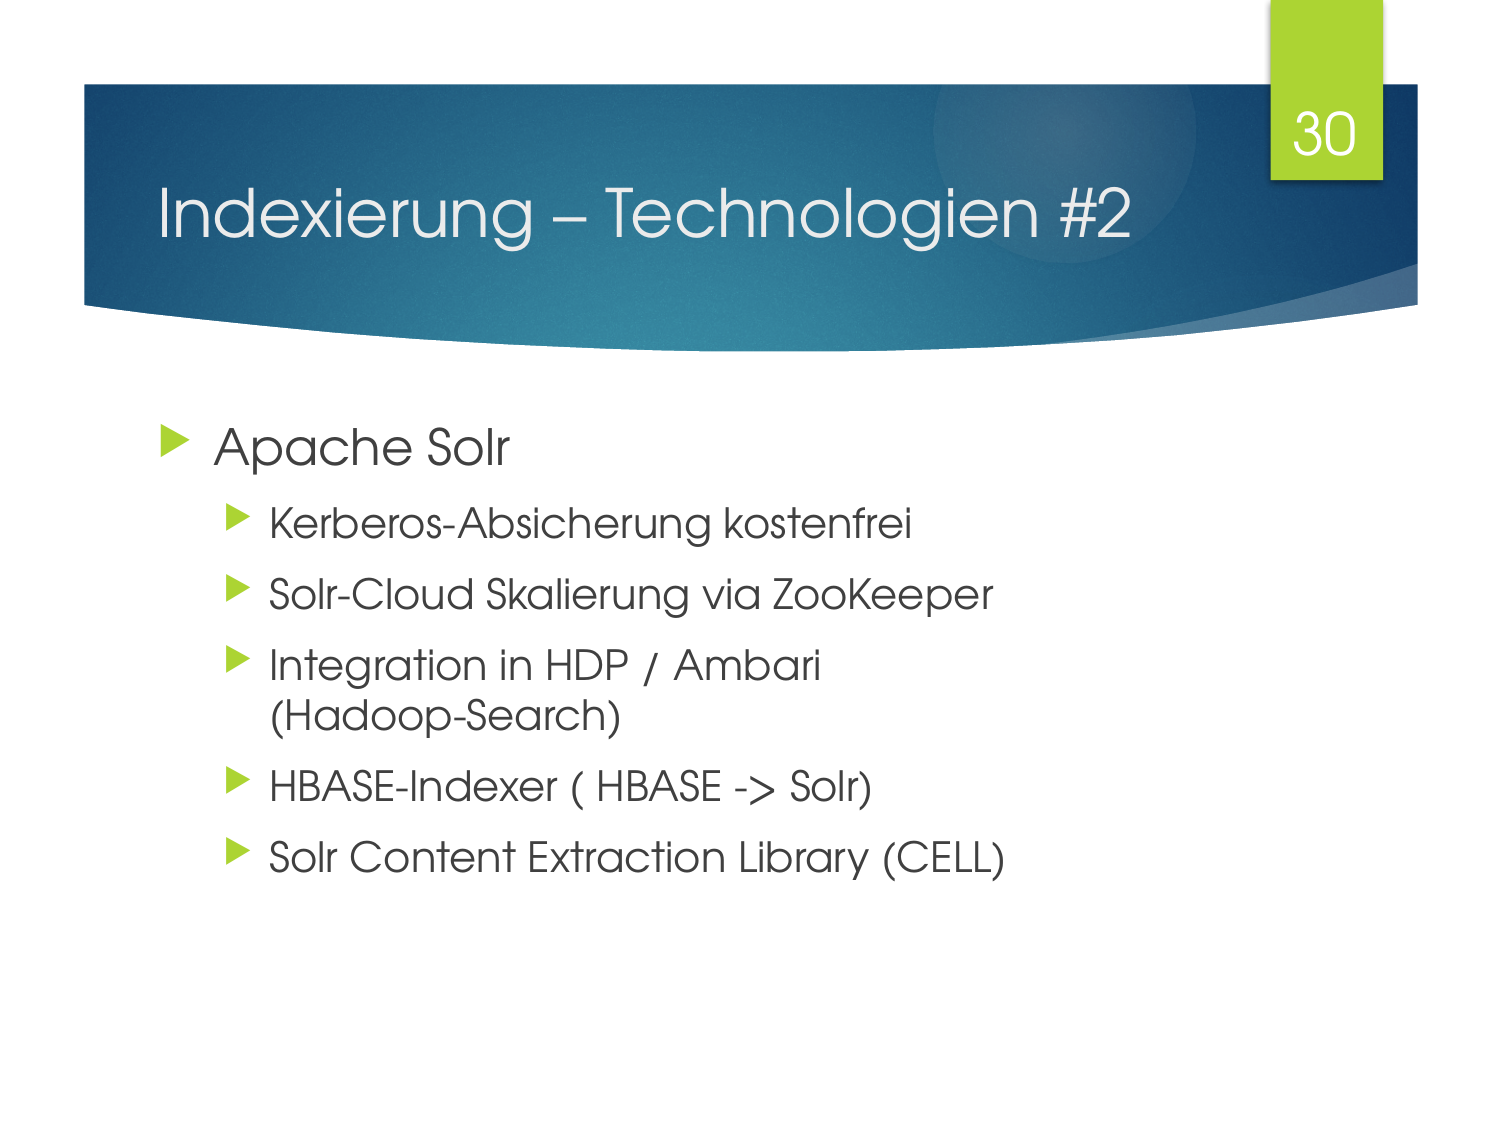

30
# Indexierung – Technologien #2
Apache Solr
Kerberos-Absicherung kostenfrei
Solr-Cloud Skalierung via ZooKeeper
Integration in HDP / Ambari
(Hadoop-Search)
HBASE-Indexer ( HBASE -> Solr)
Solr Content Extraction Library (CELL)